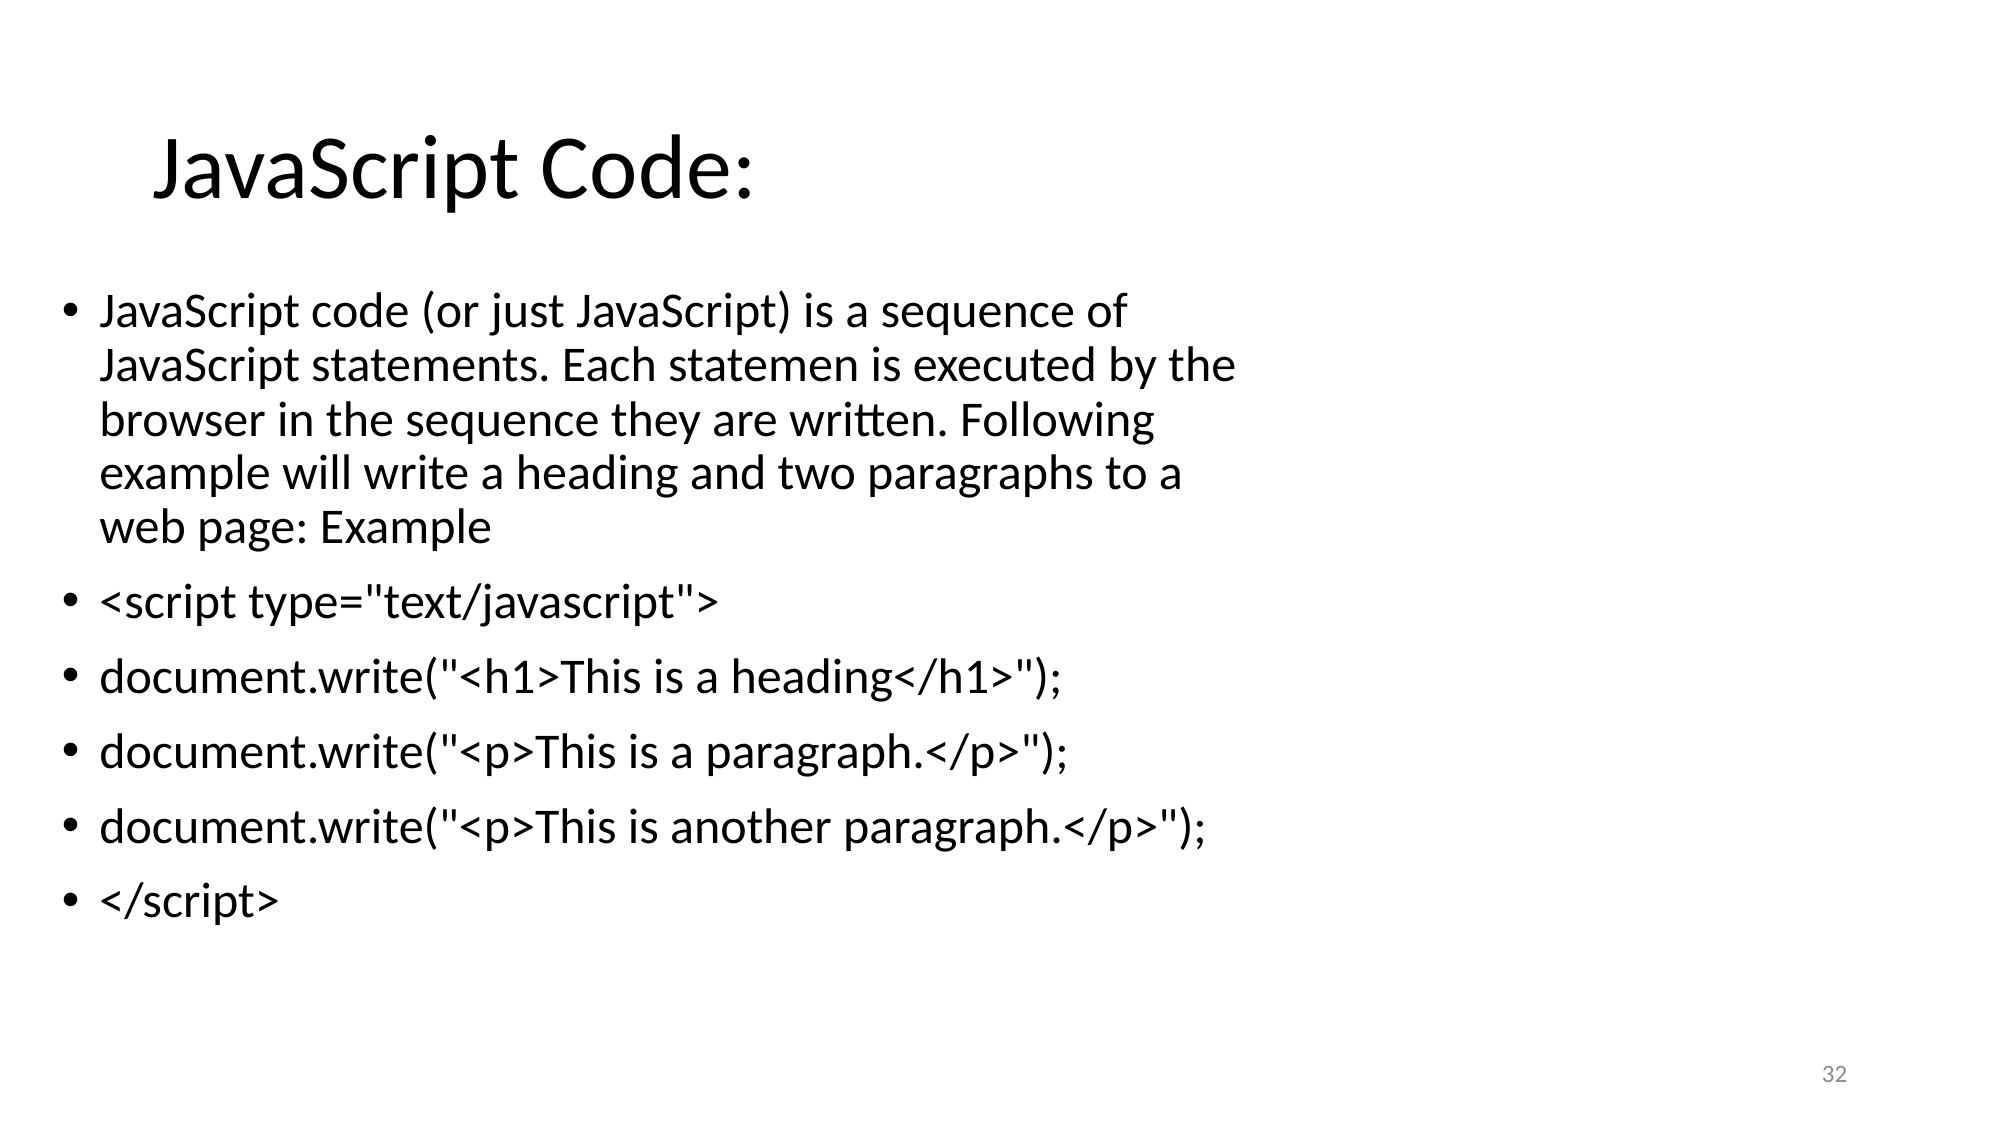

# JavaScript Code:
JavaScript code (or just JavaScript) is a sequence of JavaScript statements. Each statemen is executed by the browser in the sequence they are written. Following example will write a heading and two paragraphs to a web page: Example
<script type="text/javascript">
document.write("<h1>This is a heading</h1>");
document.write("<p>This is a paragraph.</p>");
document.write("<p>This is another paragraph.</p>");
</script>
32